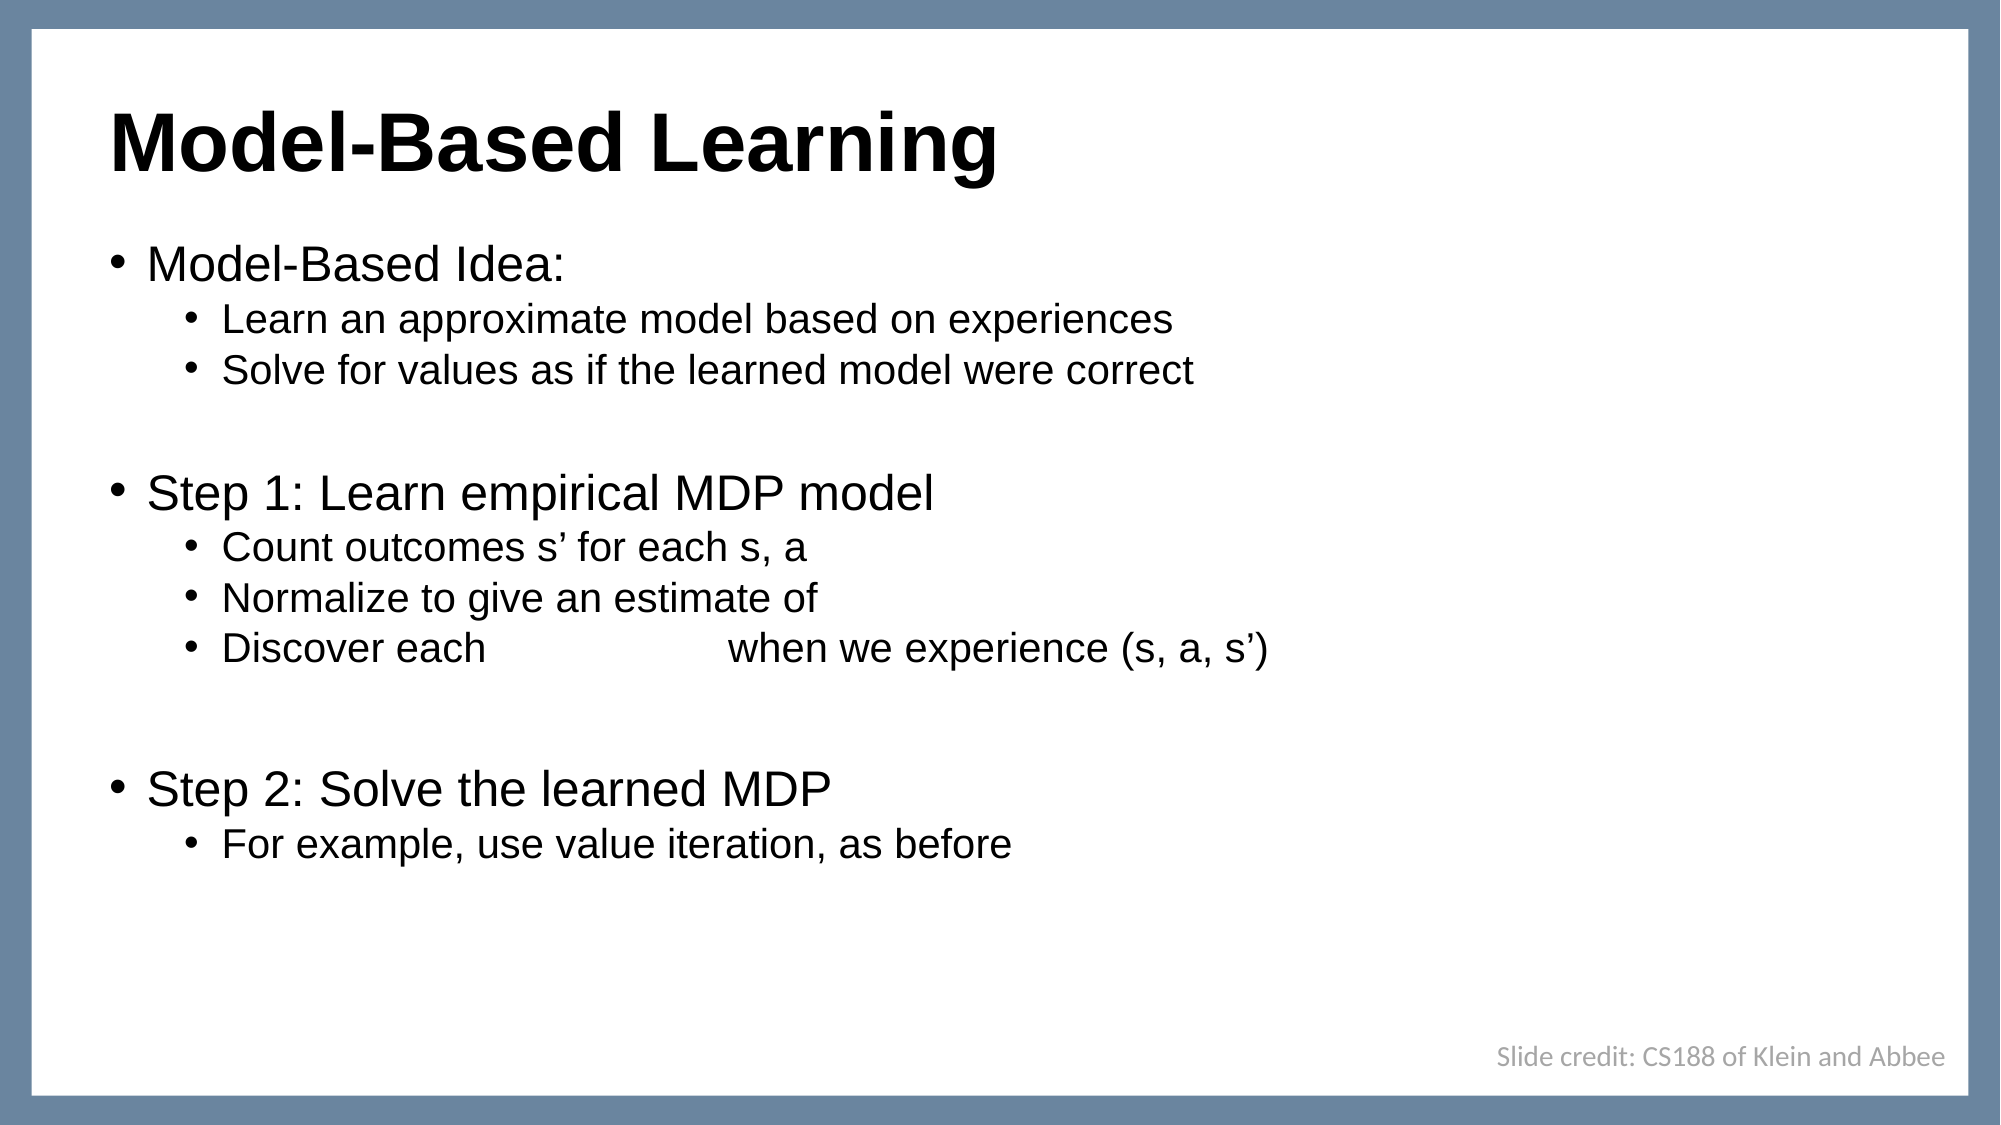

Model-Based Learning
Model-Based Idea:
Learn an approximate model based on experiences
Solve for values as if the learned model were correct

Step 1: Learn empirical MDP model
Count outcomes s’ for each s, a
Normalize to give an estimate of
Discover each                     when we experience (s, a, s’)

Step 2: Solve the learned MDP
For example, use value iteration, as before
Slide credit: CS188 of Klein and Abbee